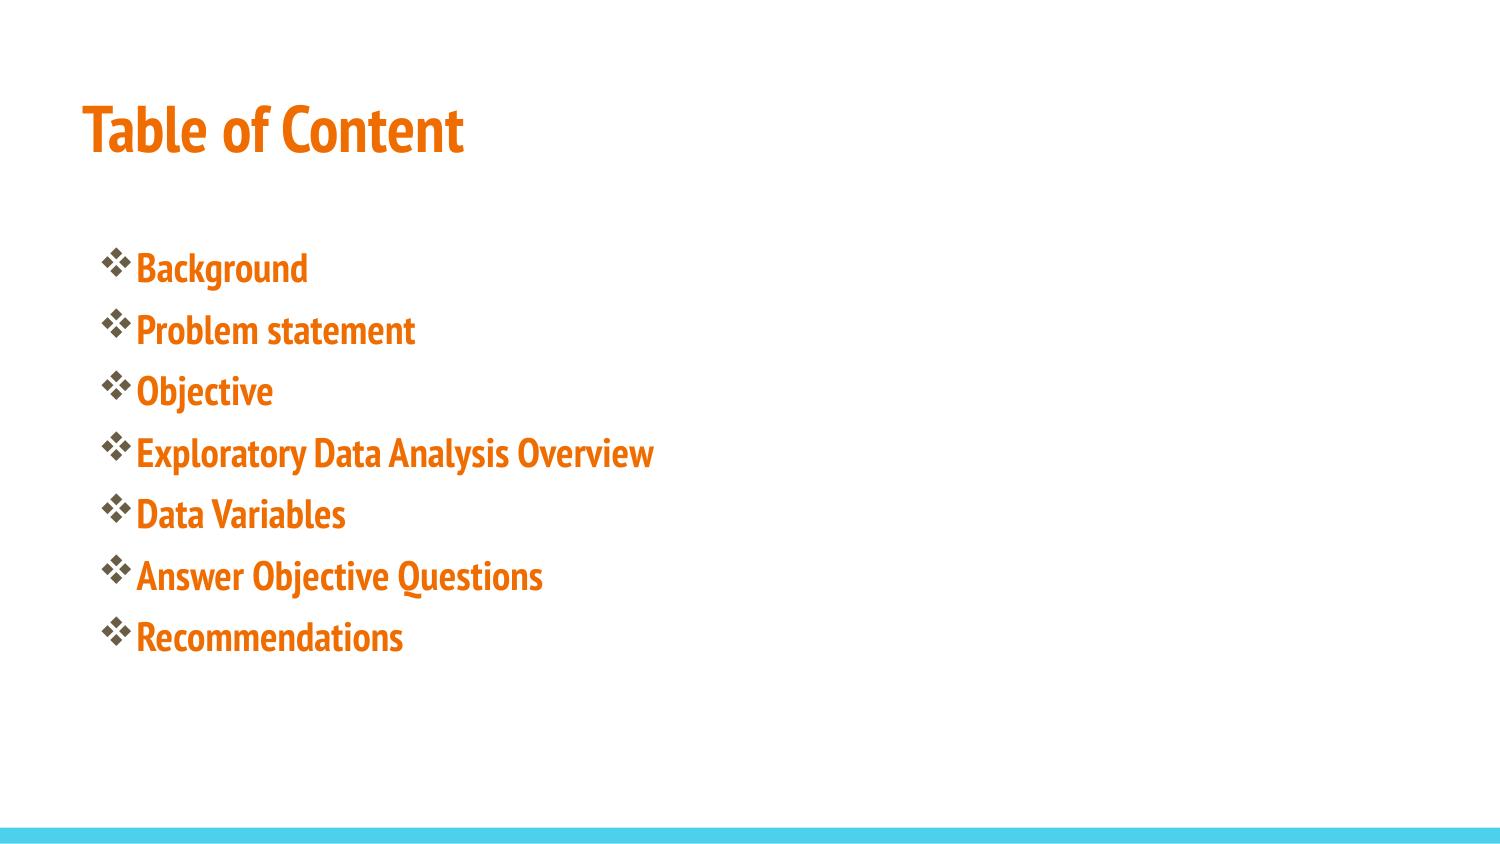

# Table of Content
Background
Problem statement
Objective
Exploratory Data Analysis Overview
Data Variables
Answer Objective Questions
Recommendations